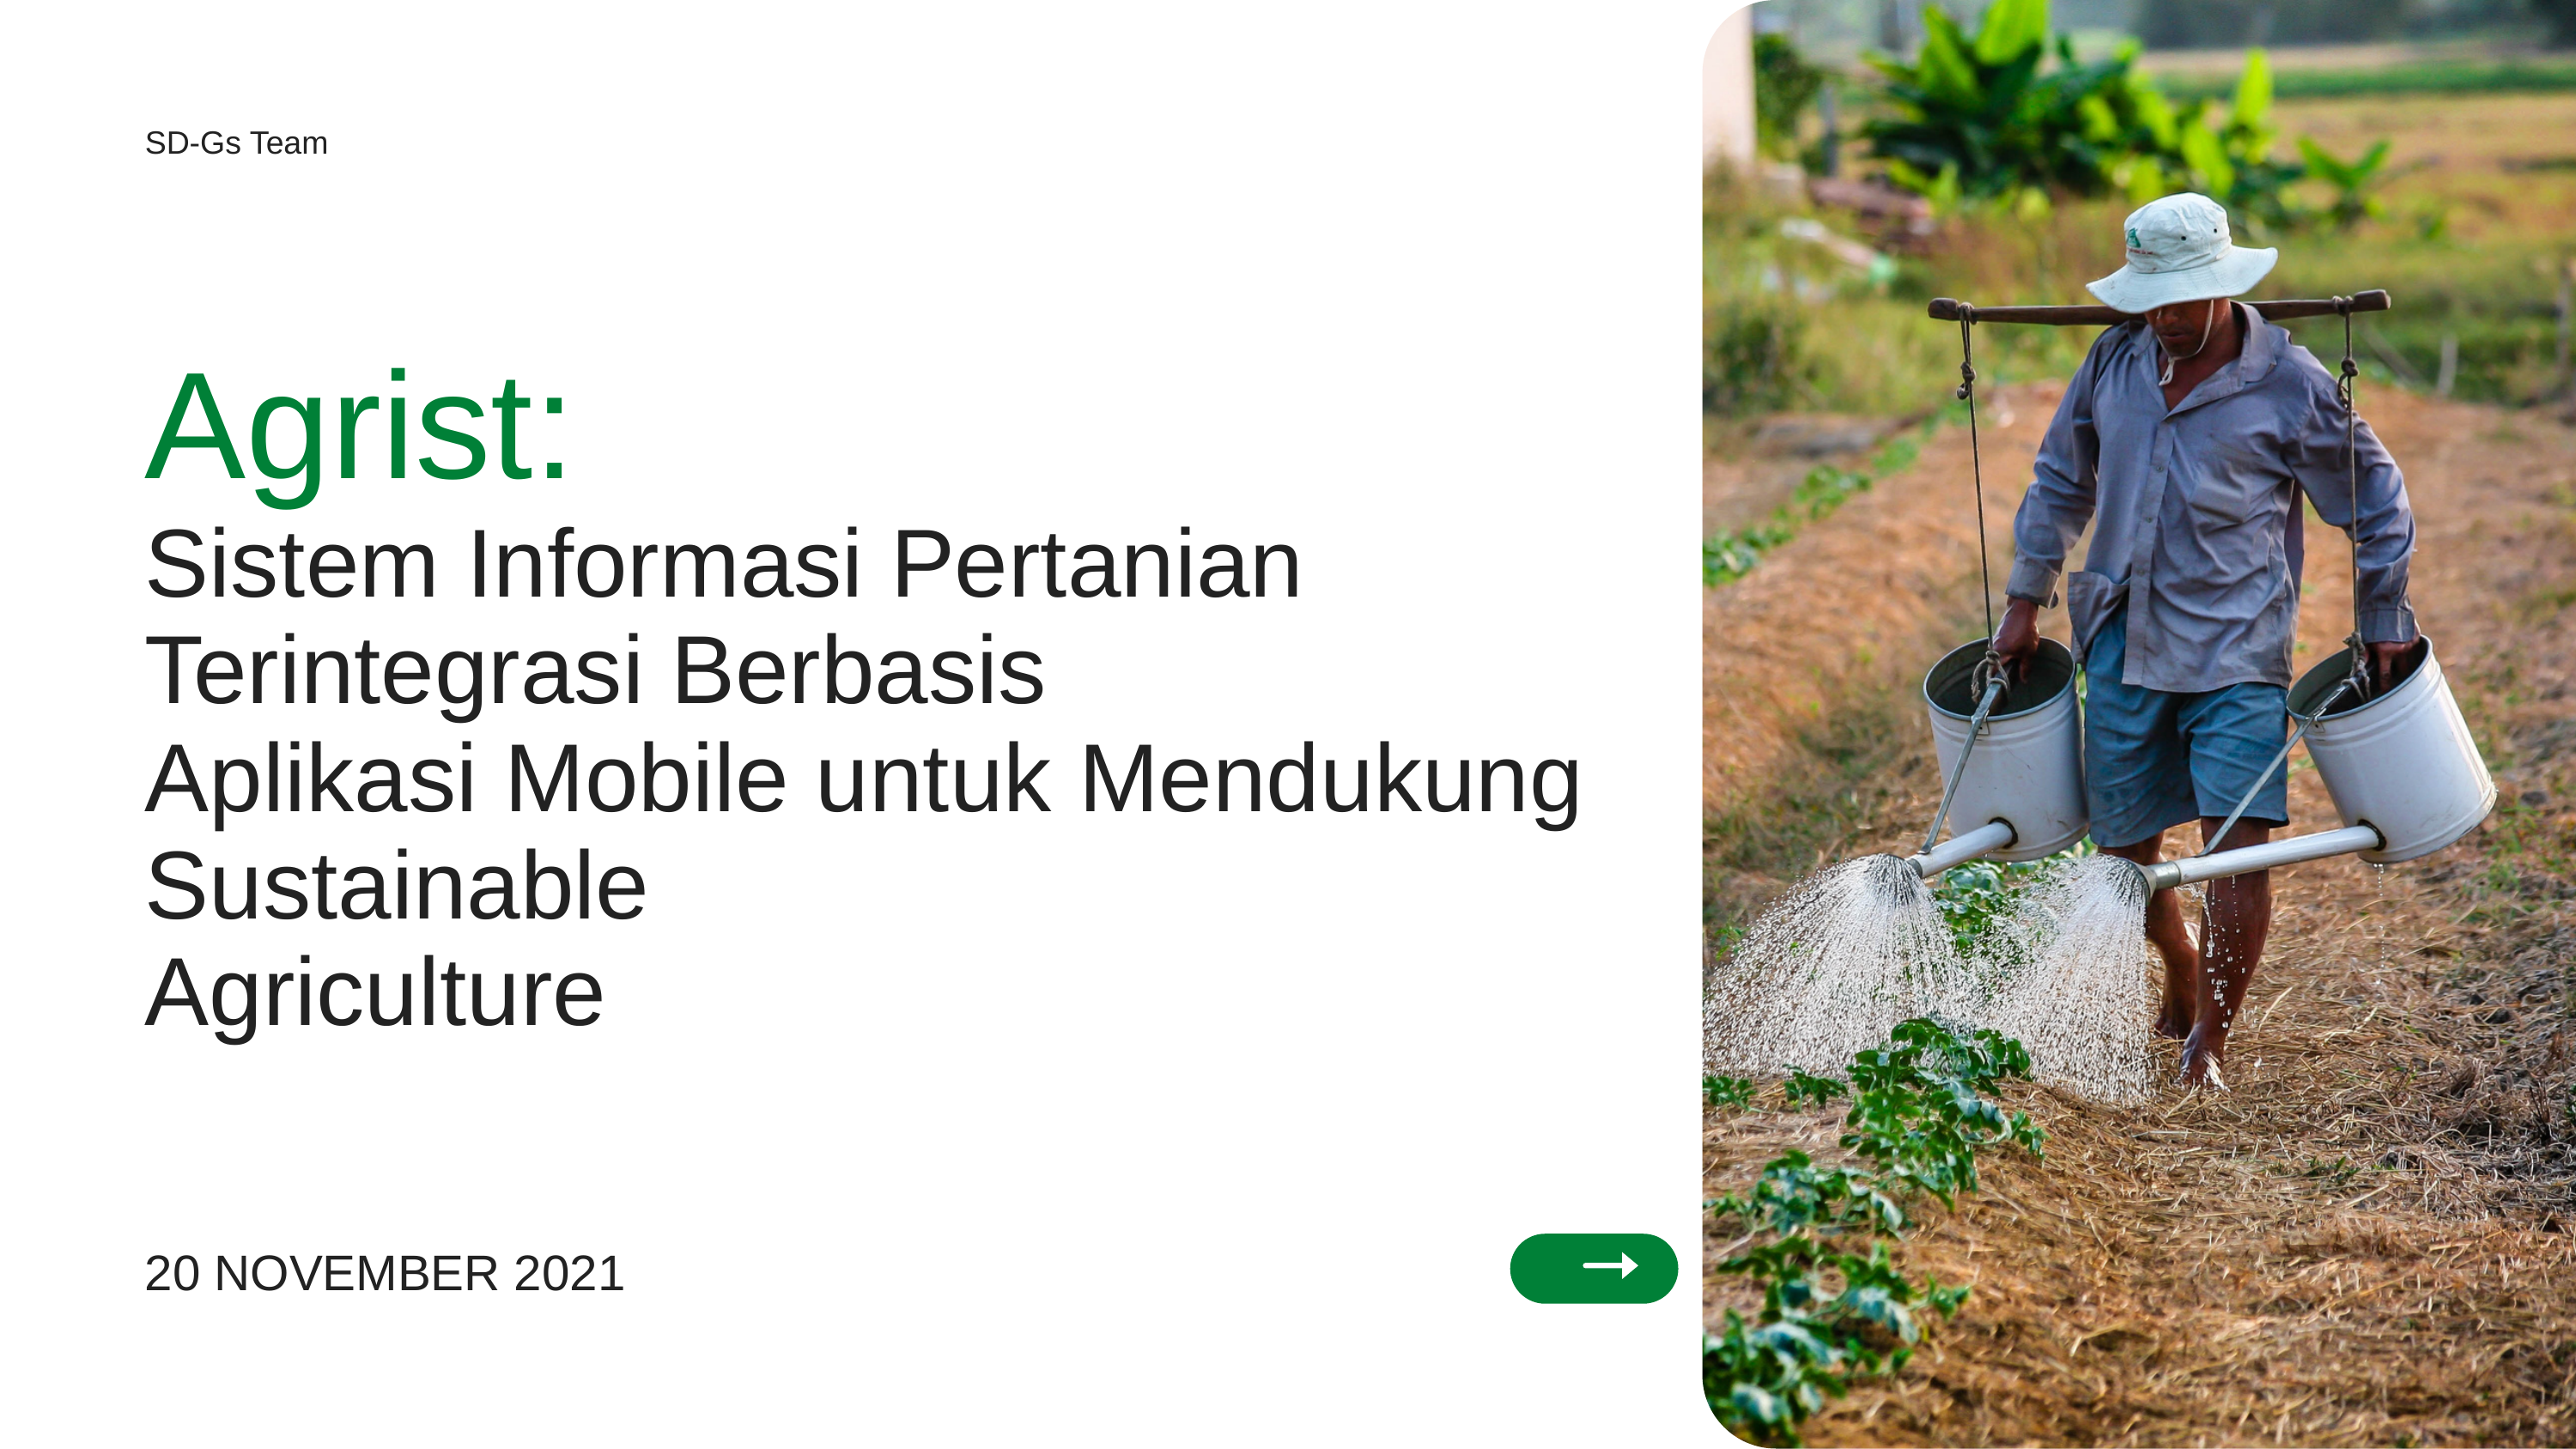

SD-Gs Team
Agrist:
Sistem Informasi Pertanian Terintegrasi Berbasis
Aplikasi Mobile untuk Mendukung Sustainable
Agriculture
20 NOVEMBER 2021